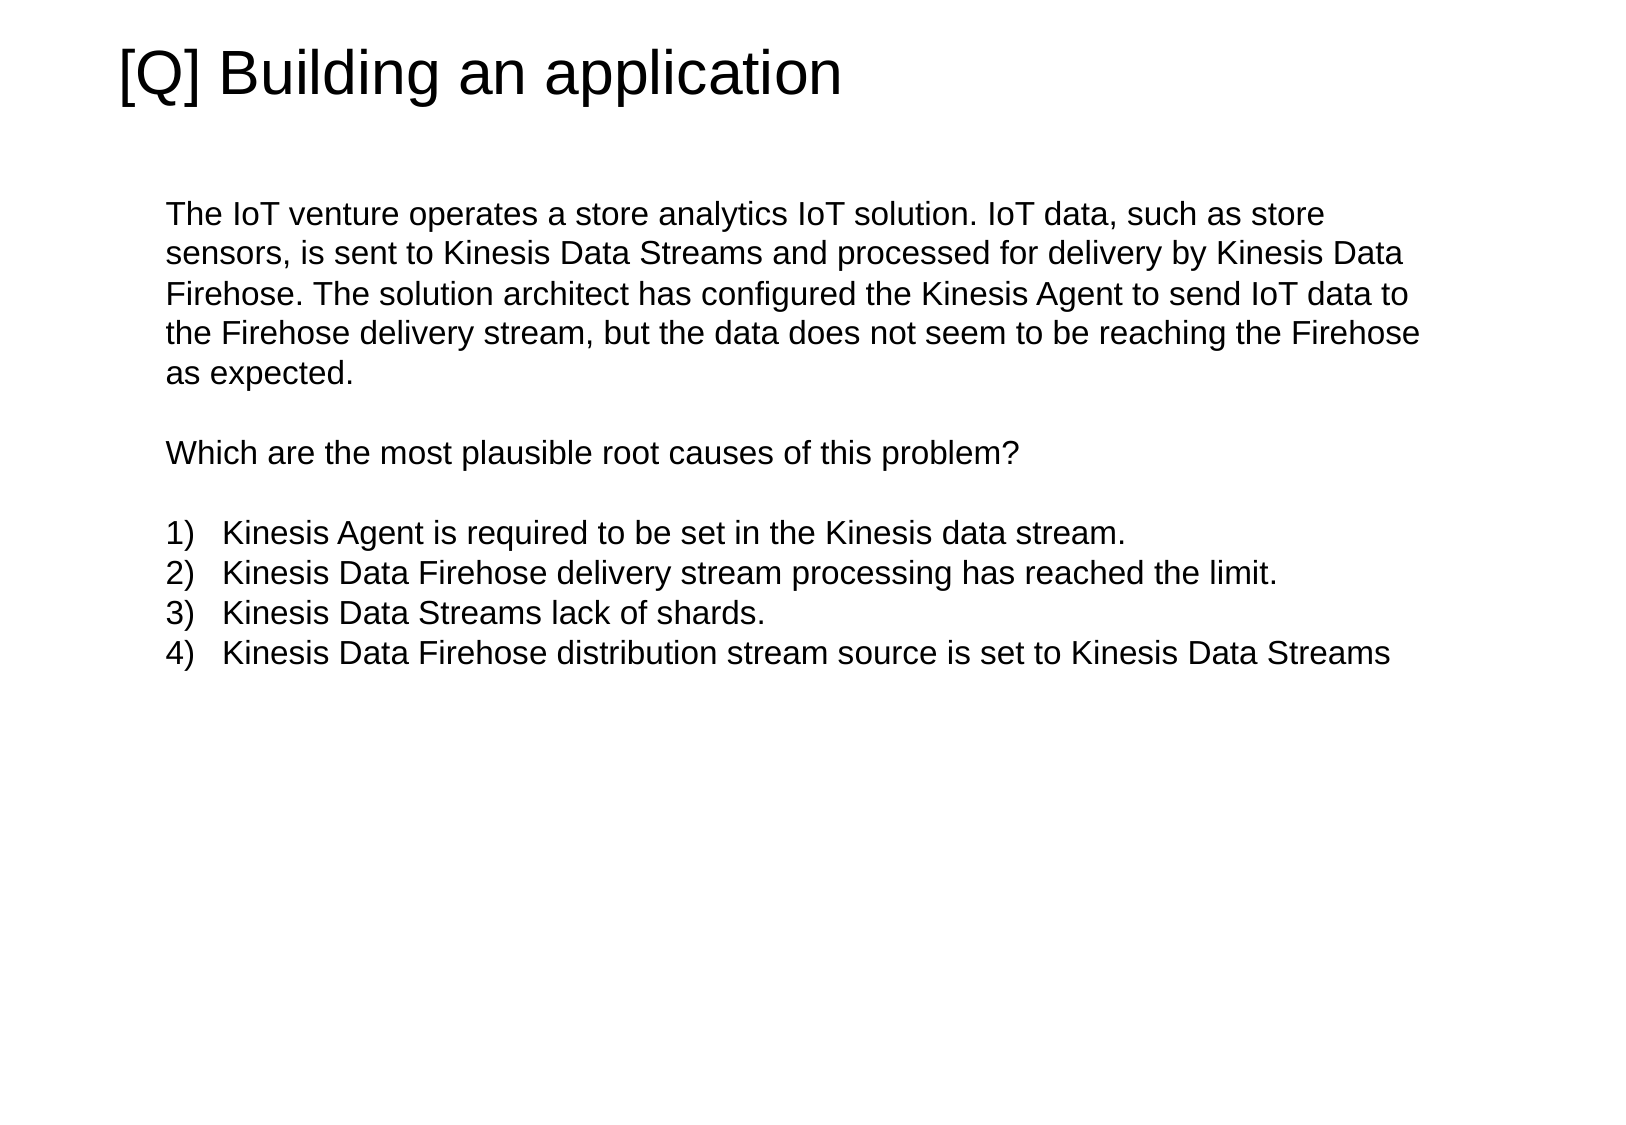

[Q] Building an application
The IoT venture operates a store analytics IoT solution. IoT data, such as store sensors, is sent to Kinesis Data Streams and processed for delivery by Kinesis Data Firehose. The solution architect has configured the Kinesis Agent to send IoT data to the Firehose delivery stream, but the data does not seem to be reaching the Firehose as expected.

Which are the most plausible root causes of this problem?

Kinesis Agent is required to be set in the Kinesis data stream.
Kinesis Data Firehose delivery stream processing has reached the limit.
Kinesis Data Streams lack of shards.
Kinesis Data Firehose distribution stream source is set to Kinesis Data Streams